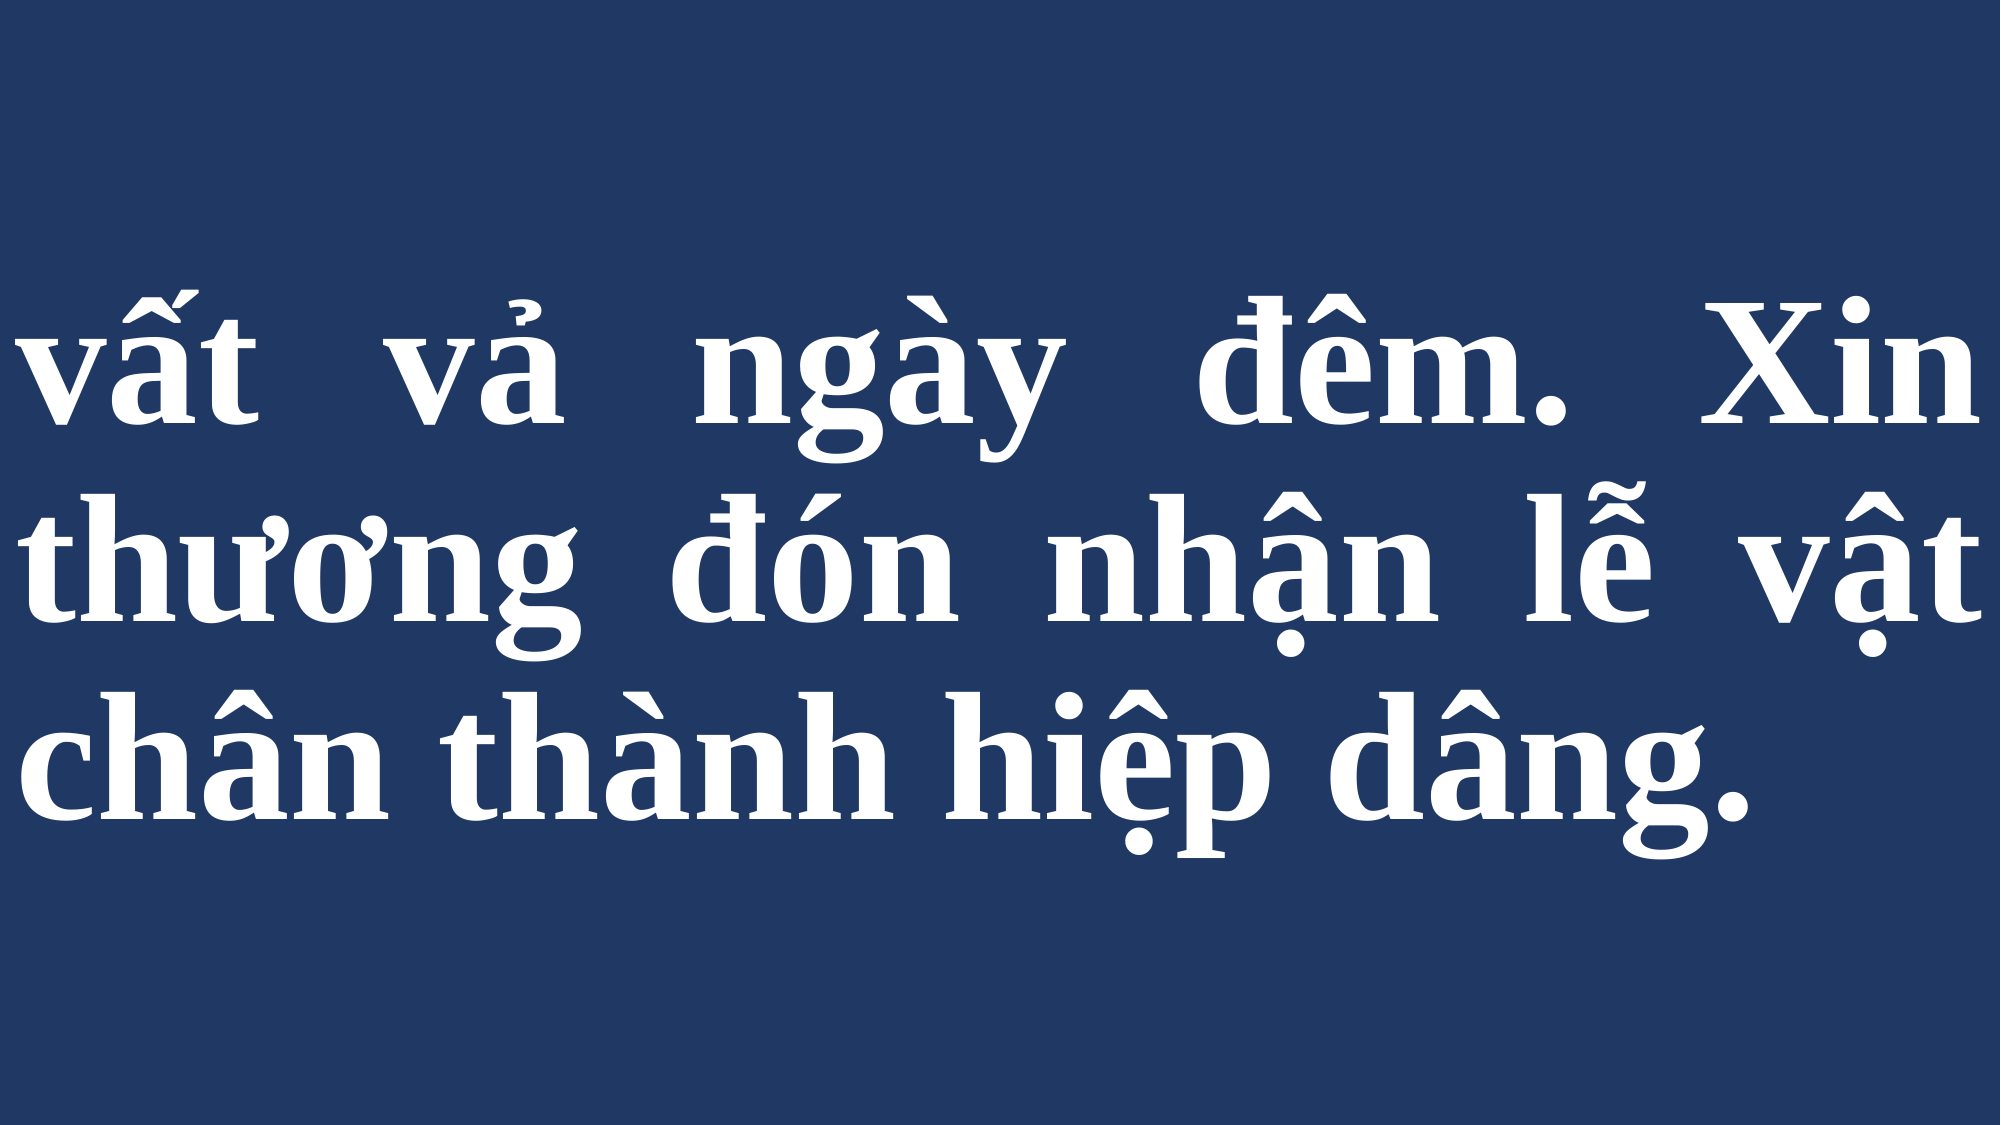

# vất vả ngày đêm. Xin thương đón nhận lễ vật chân thành hiệp dâng.